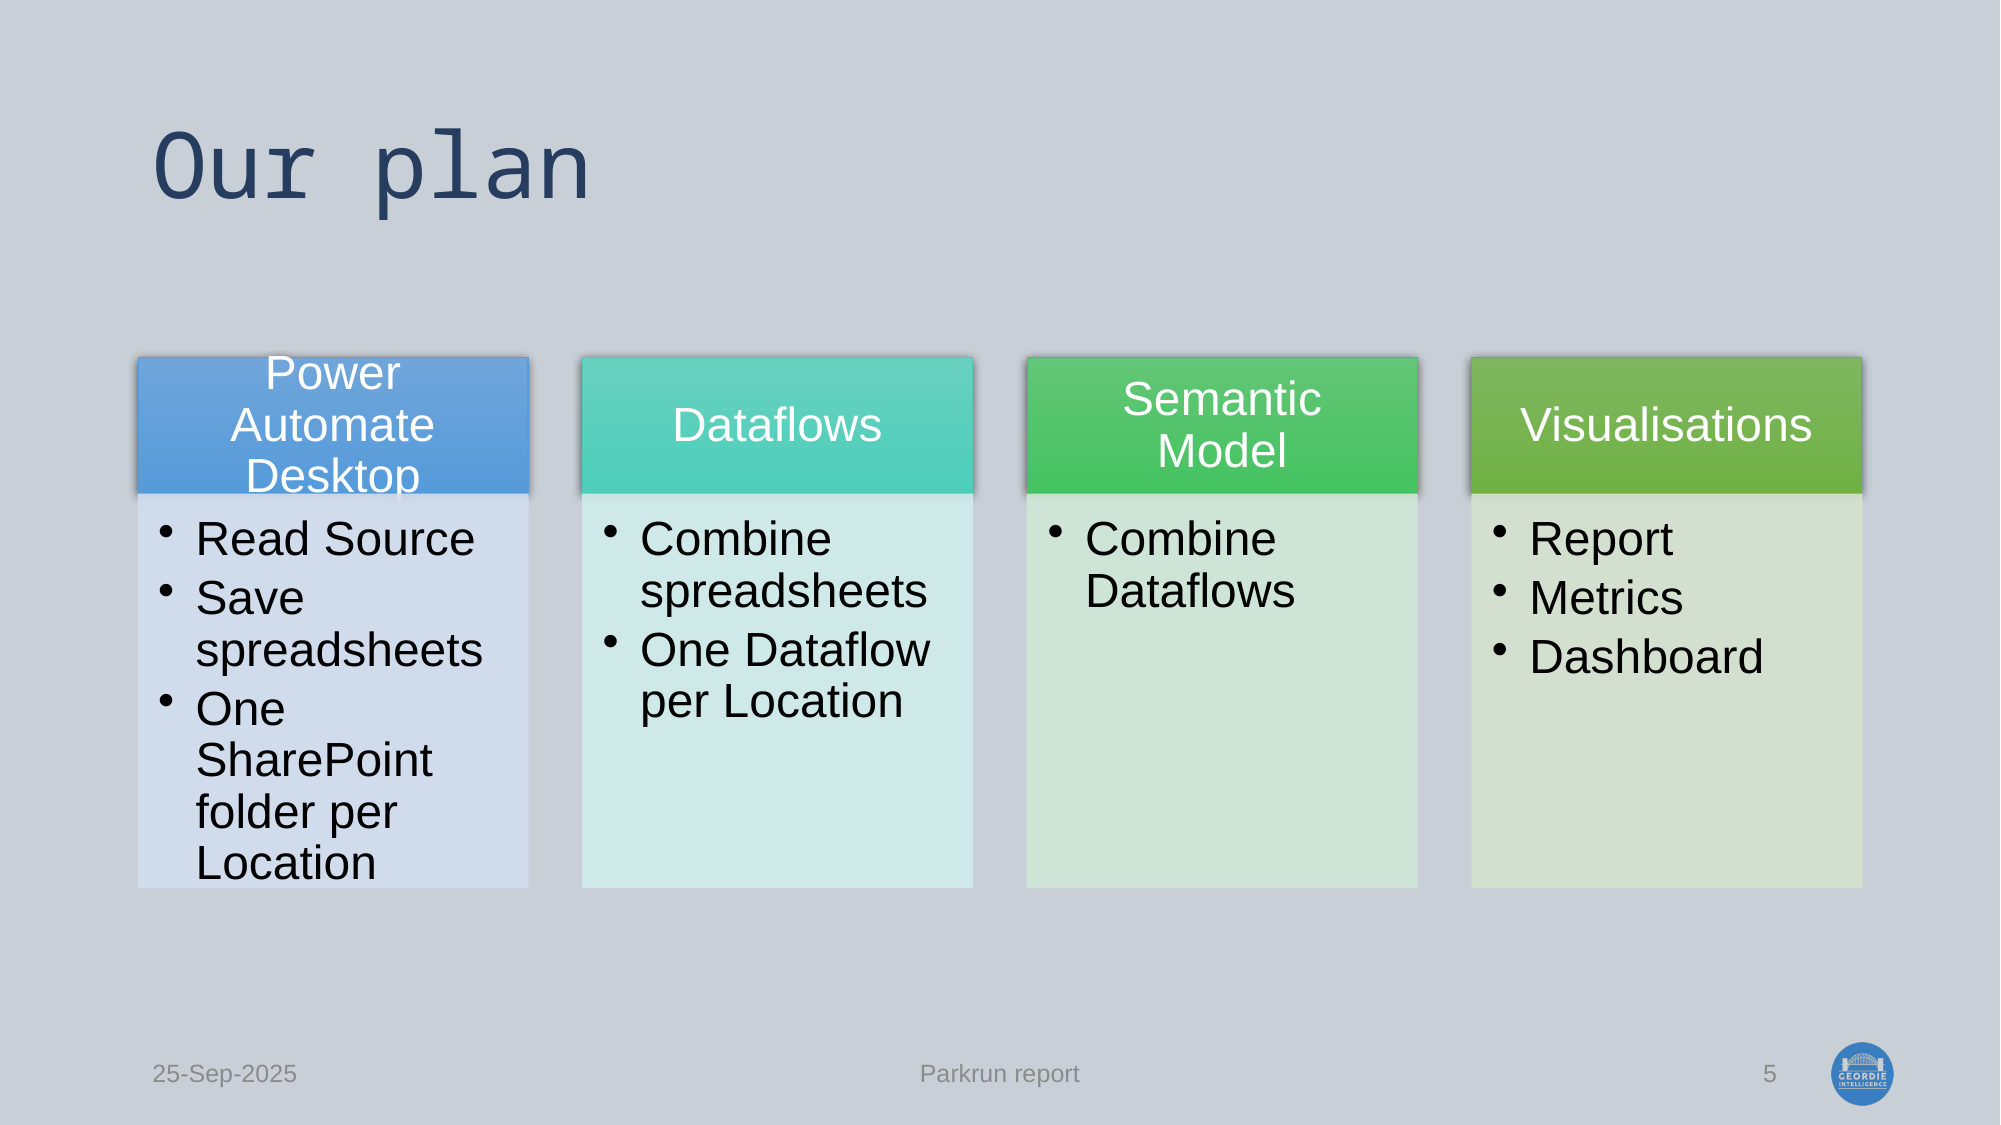

# Our plan
Power Automate Desktop
Read Source
Save spreadsheets
One SharePoint folder per Location
Dataflows
Combine spreadsheets
One Dataflow per Location
Semantic Model
Combine Dataflows
Visualisations
Report
Metrics
Dashboard
25-Sep-2025
Parkrun report
5